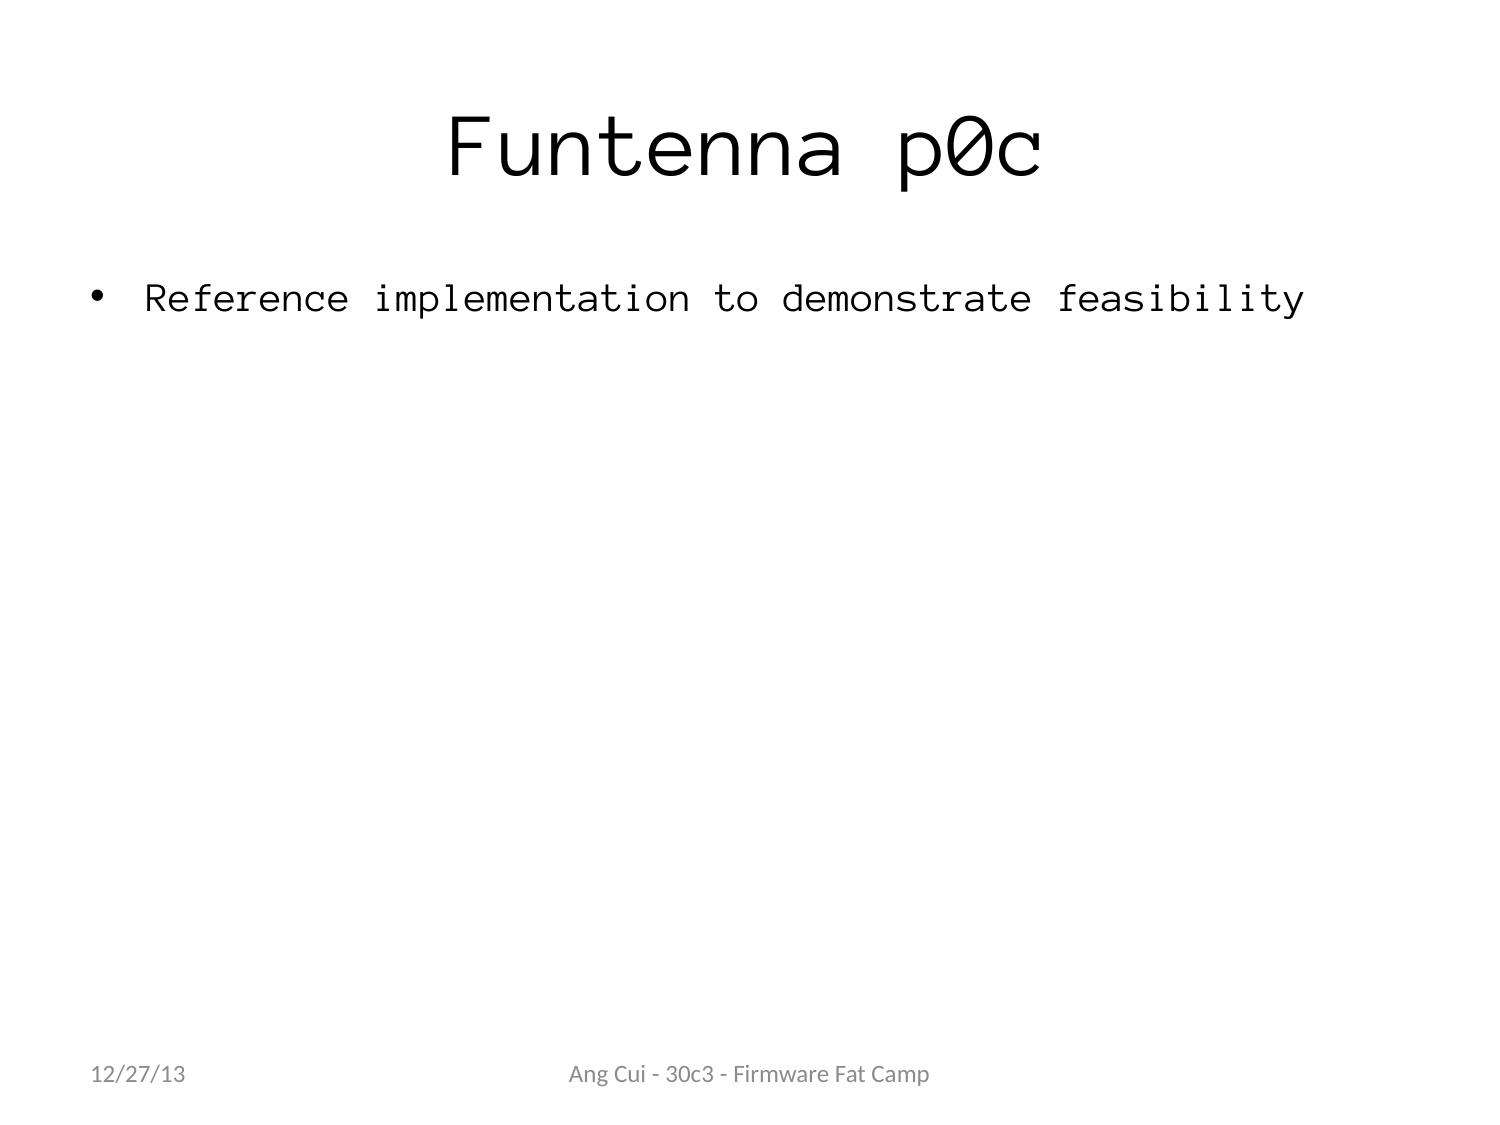

# Funtenna p0c
Reference implementation to demonstrate feasibility

12/27/13
Ang Cui - 30c3 - Firmware Fat Camp